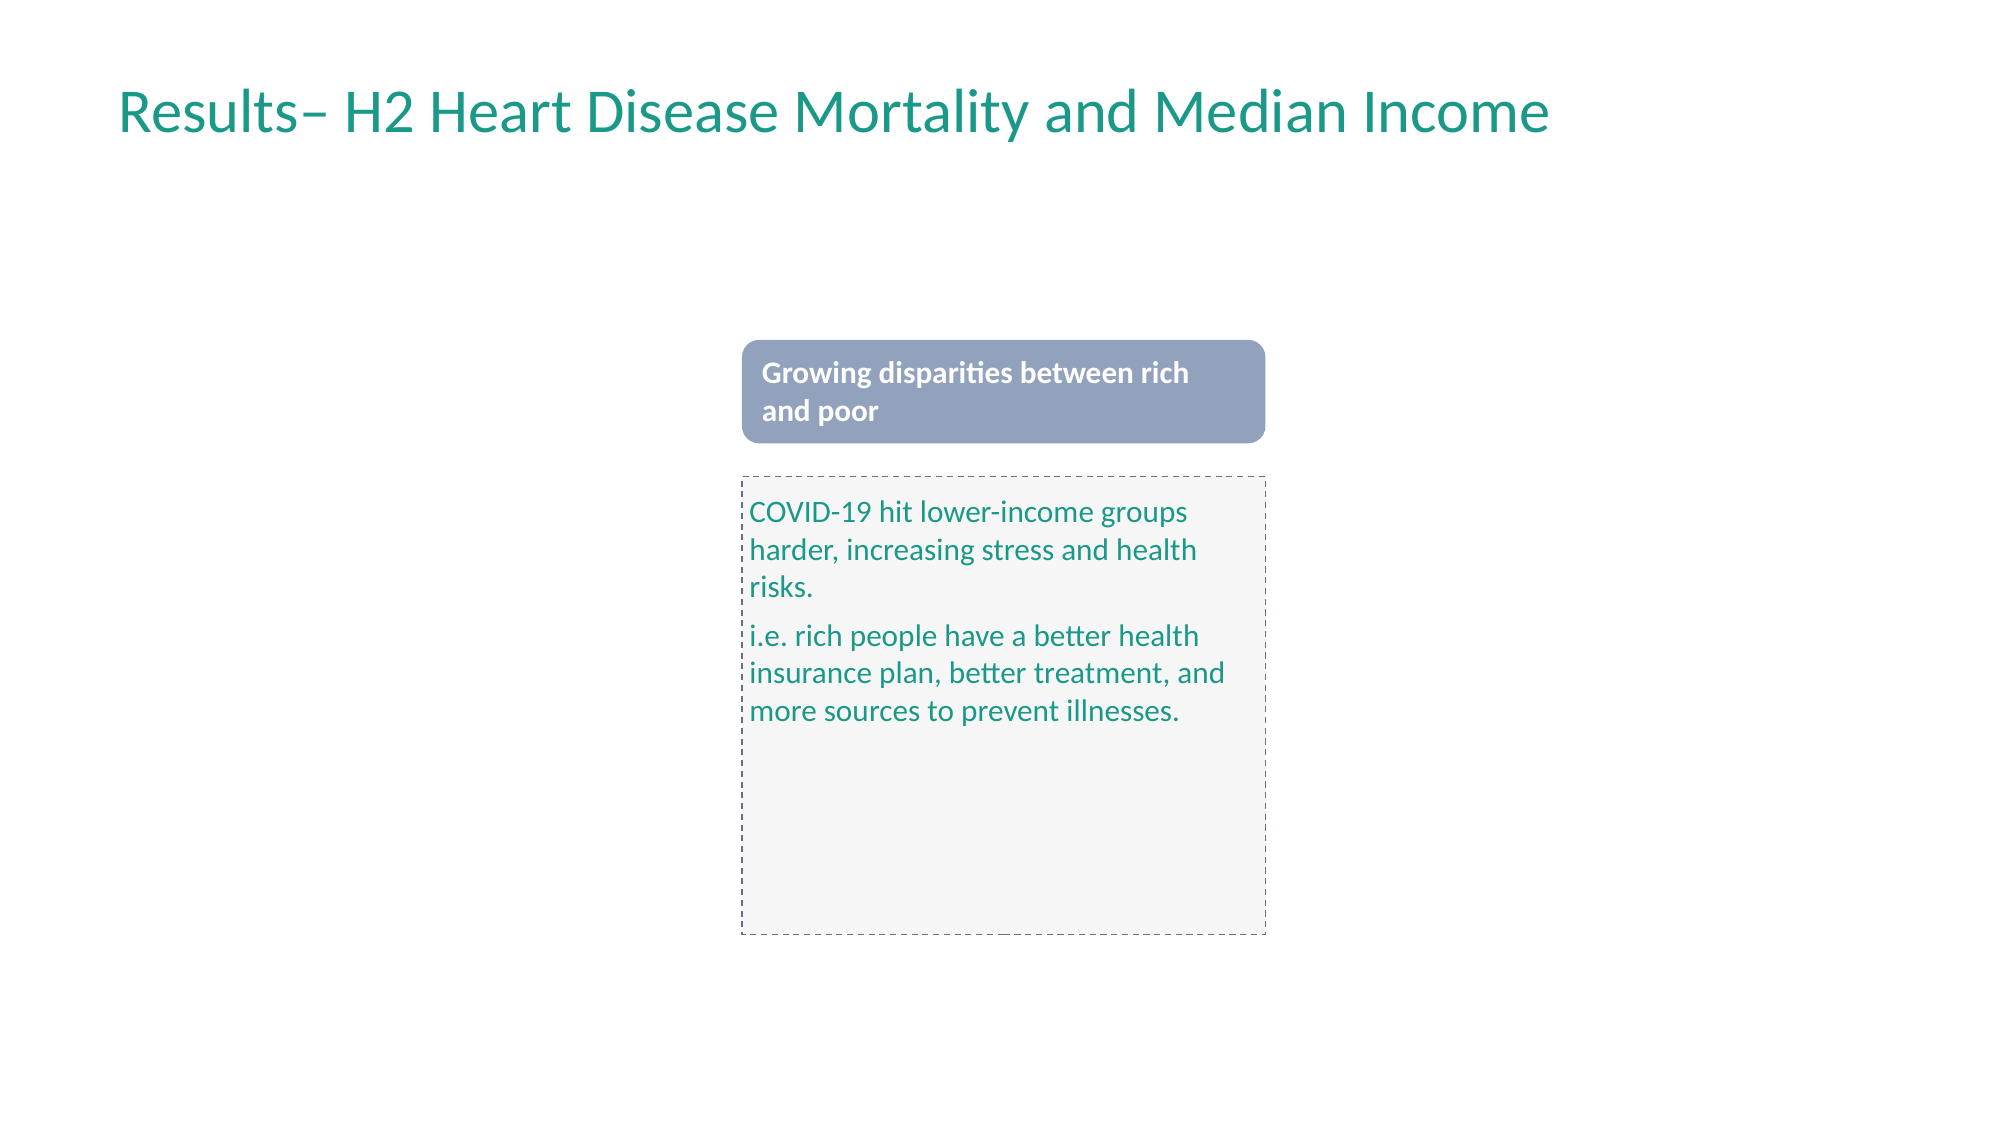

Results– H2 Heart Disease Mortality and Median Income
Growing disparities between rich and poor
COVID-19 hit lower-income groups harder, increasing stress and health risks.
i.e. rich people have a better health insurance plan, better treatment, and more sources to prevent illnesses.